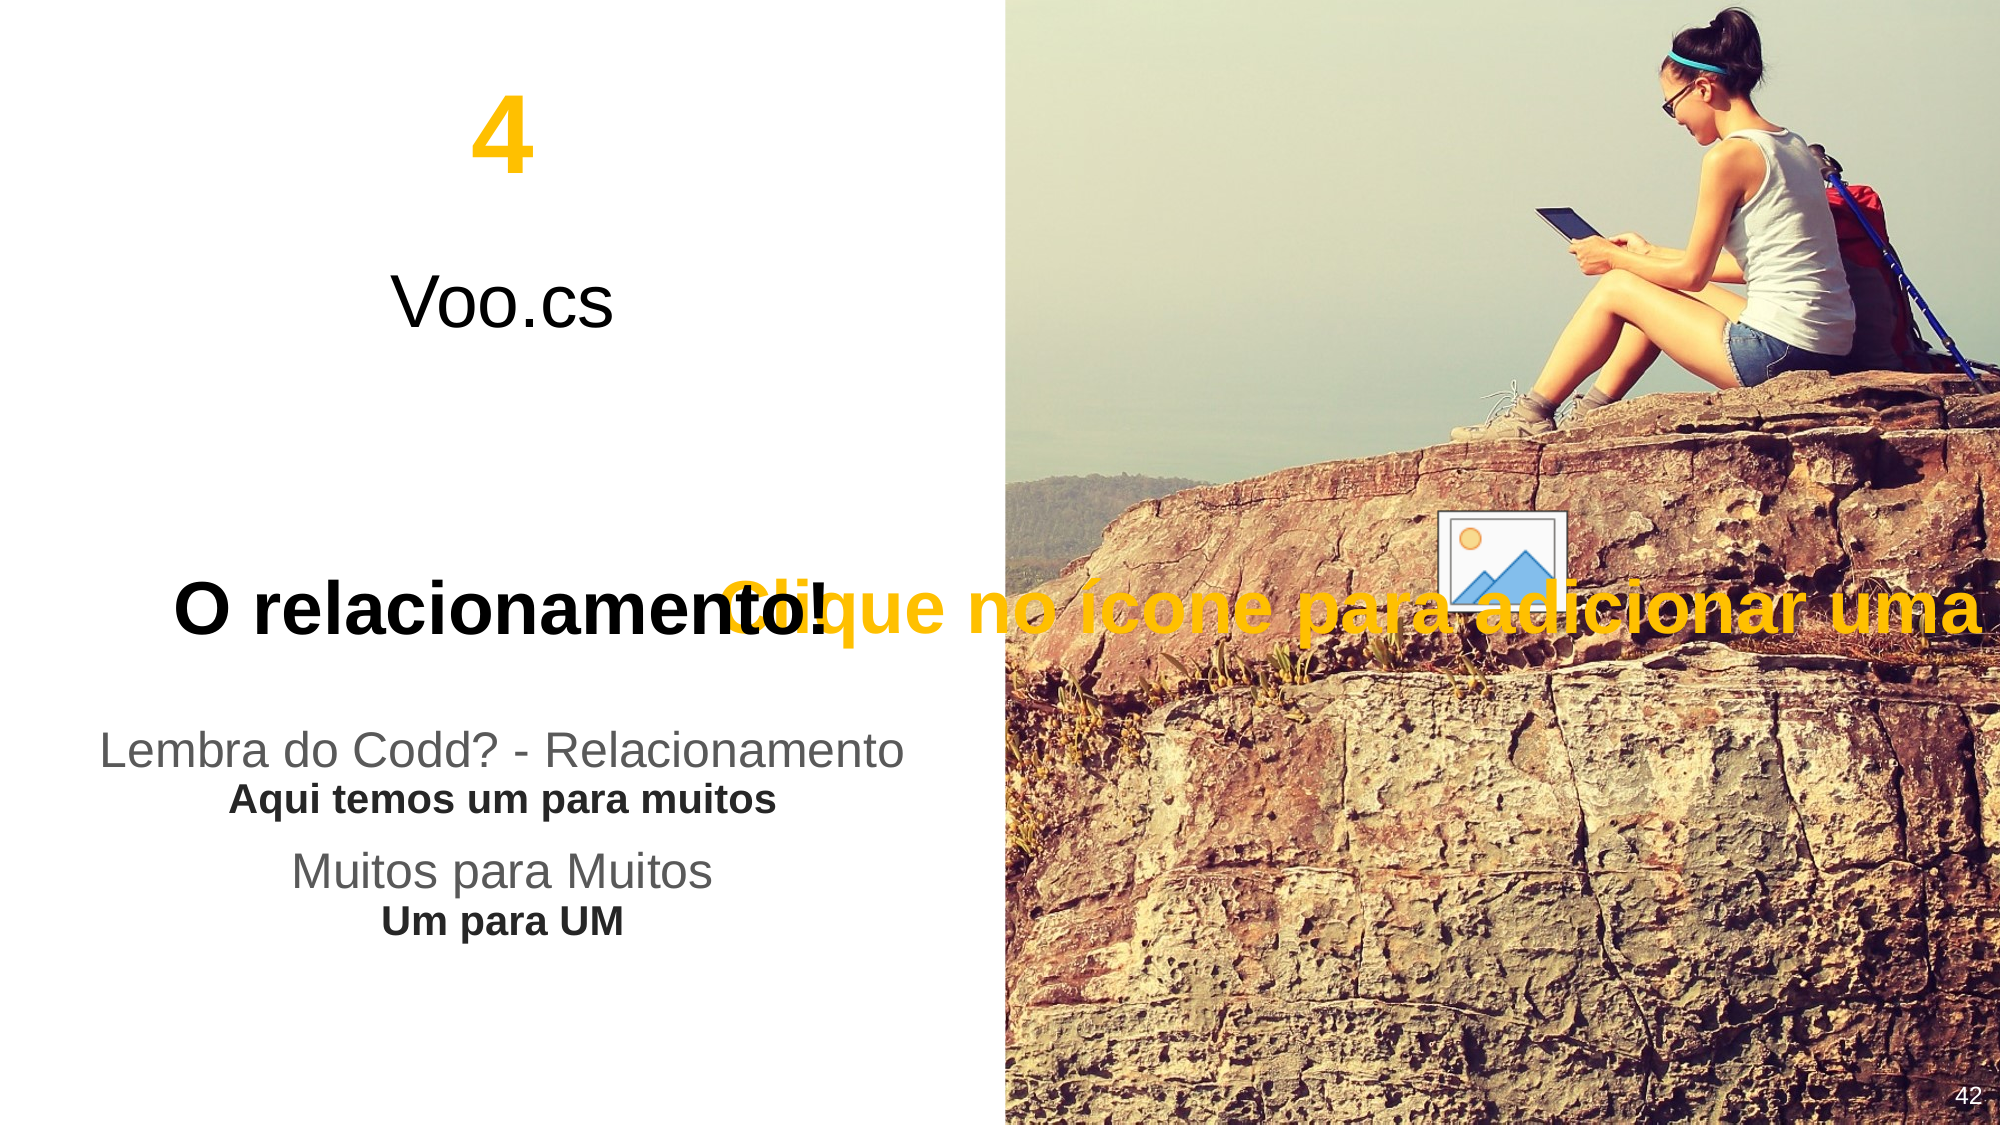

4
Voo.cs
O relacionamento!
Lembra do Codd? - Relacionamento
Aqui temos um para muitos
Muitos para Muitos
Um para UM

42